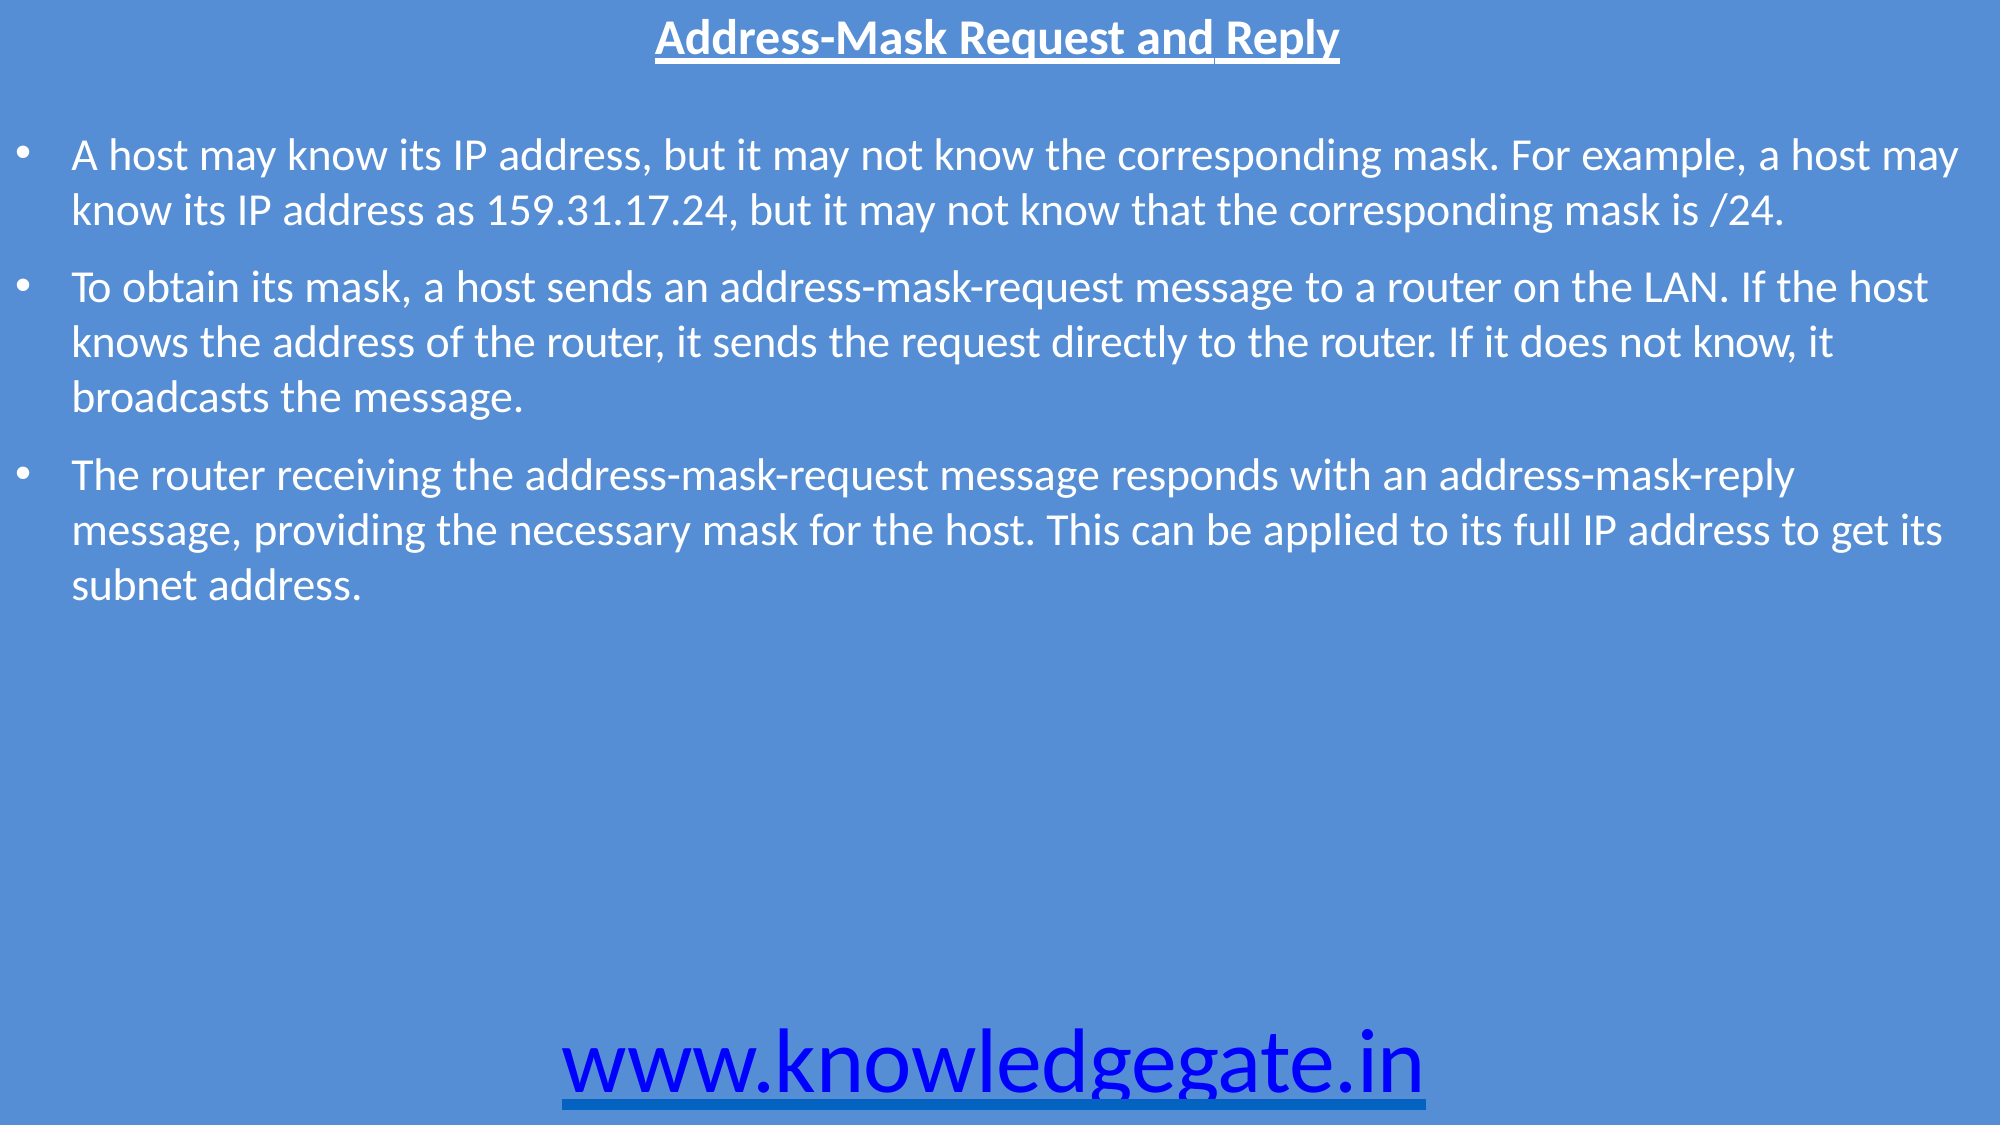

# Address-Mask Request and Reply
A host may know its IP address, but it may not know the corresponding mask. For example, a host may  know its IP address as 159.31.17.24, but it may not know that the corresponding mask is /24.
To obtain its mask, a host sends an address-mask-request message to a router on the LAN. If the host  knows the address of the router, it sends the request directly to the router. If it does not know, it  broadcasts the message.
The router receiving the address-mask-request message responds with an address-mask-reply  message, providing the necessary mask for the host. This can be applied to its full IP address to get its  subnet address.
www.knowledgegate.in